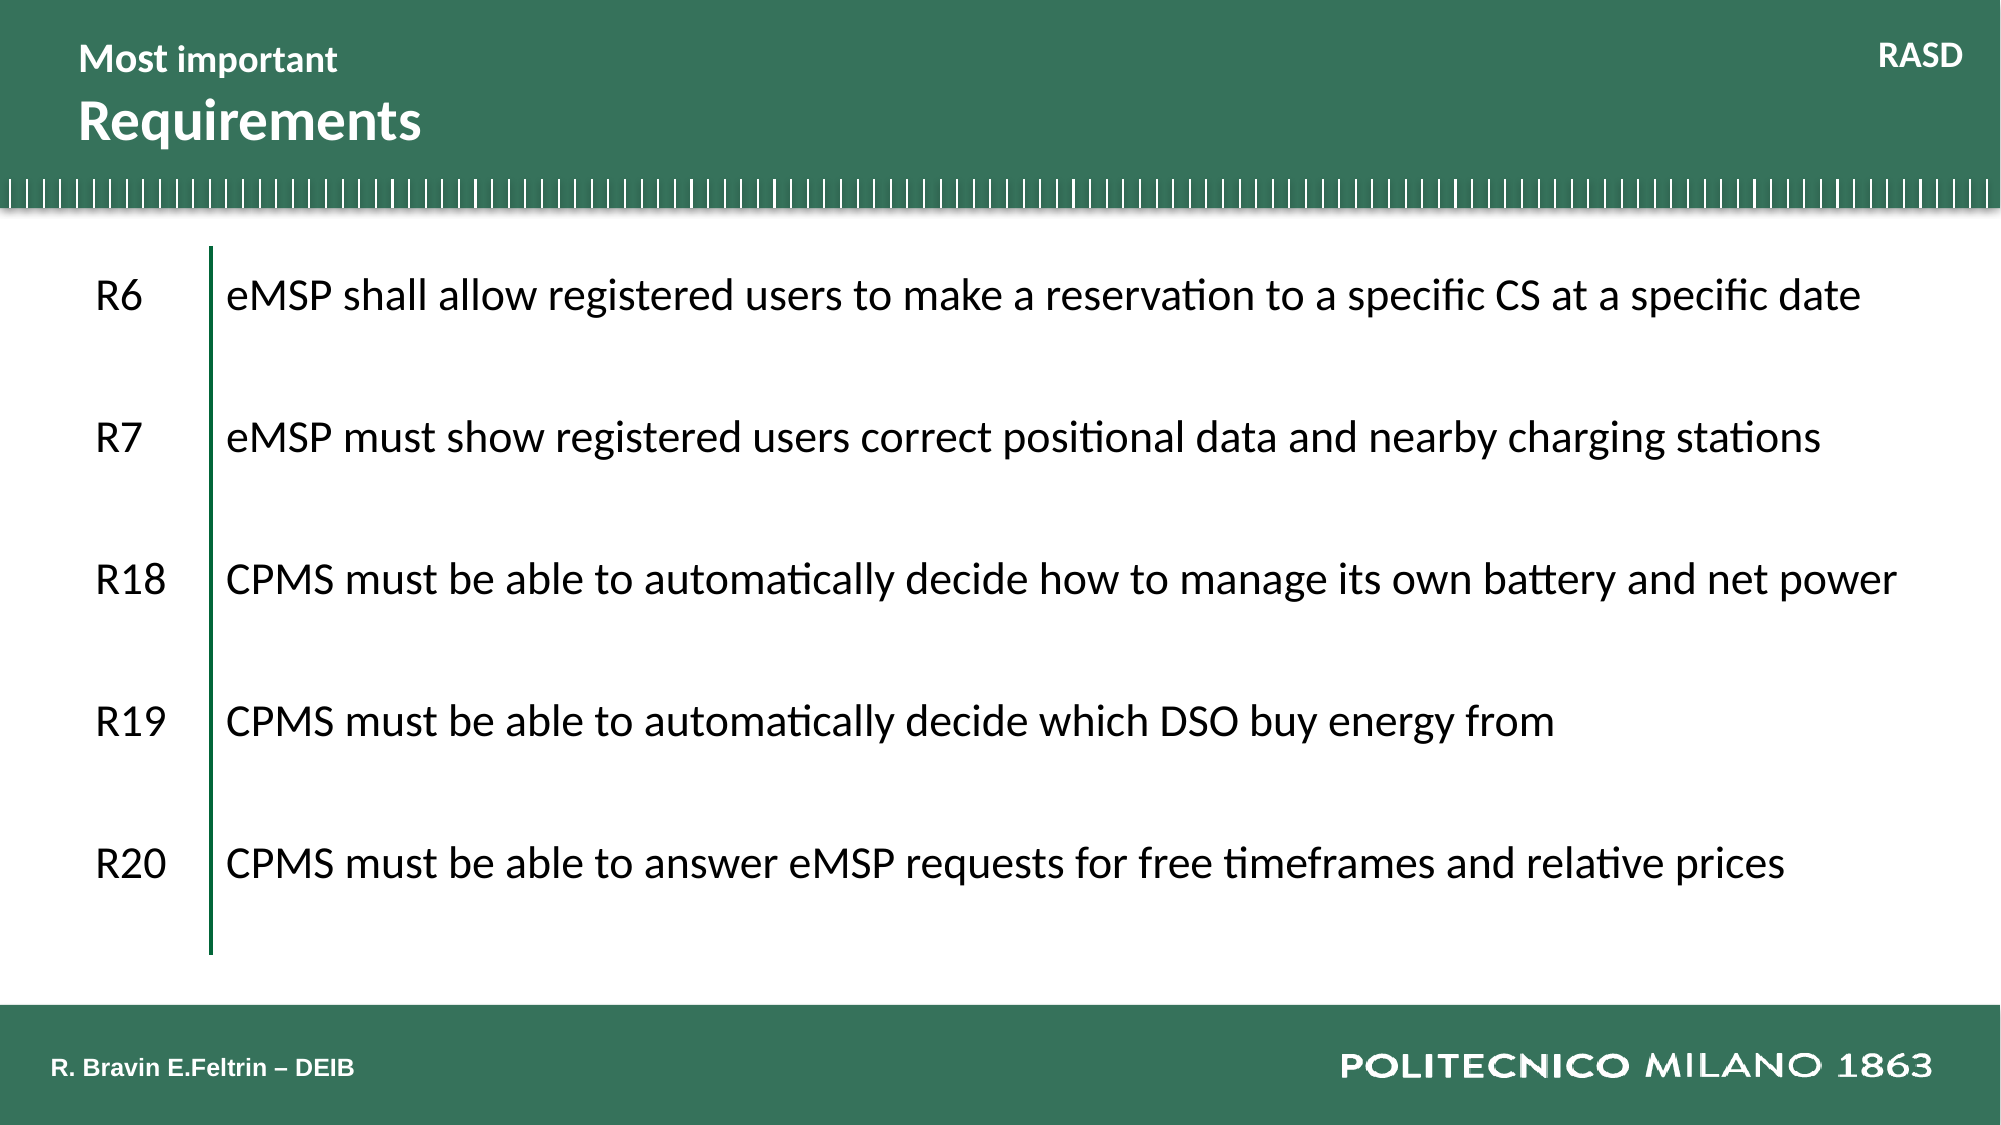

# Most important Requirements
RASD
| R6 | eMSP shall allow registered users to make a reservation to a specific CS at a specific date |
| --- | --- |
| R7 | eMSP must show registered users correct positional data and nearby charging stations |
| R18 | CPMS must be able to automatically decide how to manage its own battery and net power |
| R19 | CPMS must be able to automatically decide which DSO buy energy from |
| R20 | CPMS must be able to answer eMSP requests for free timeframes and relative prices |